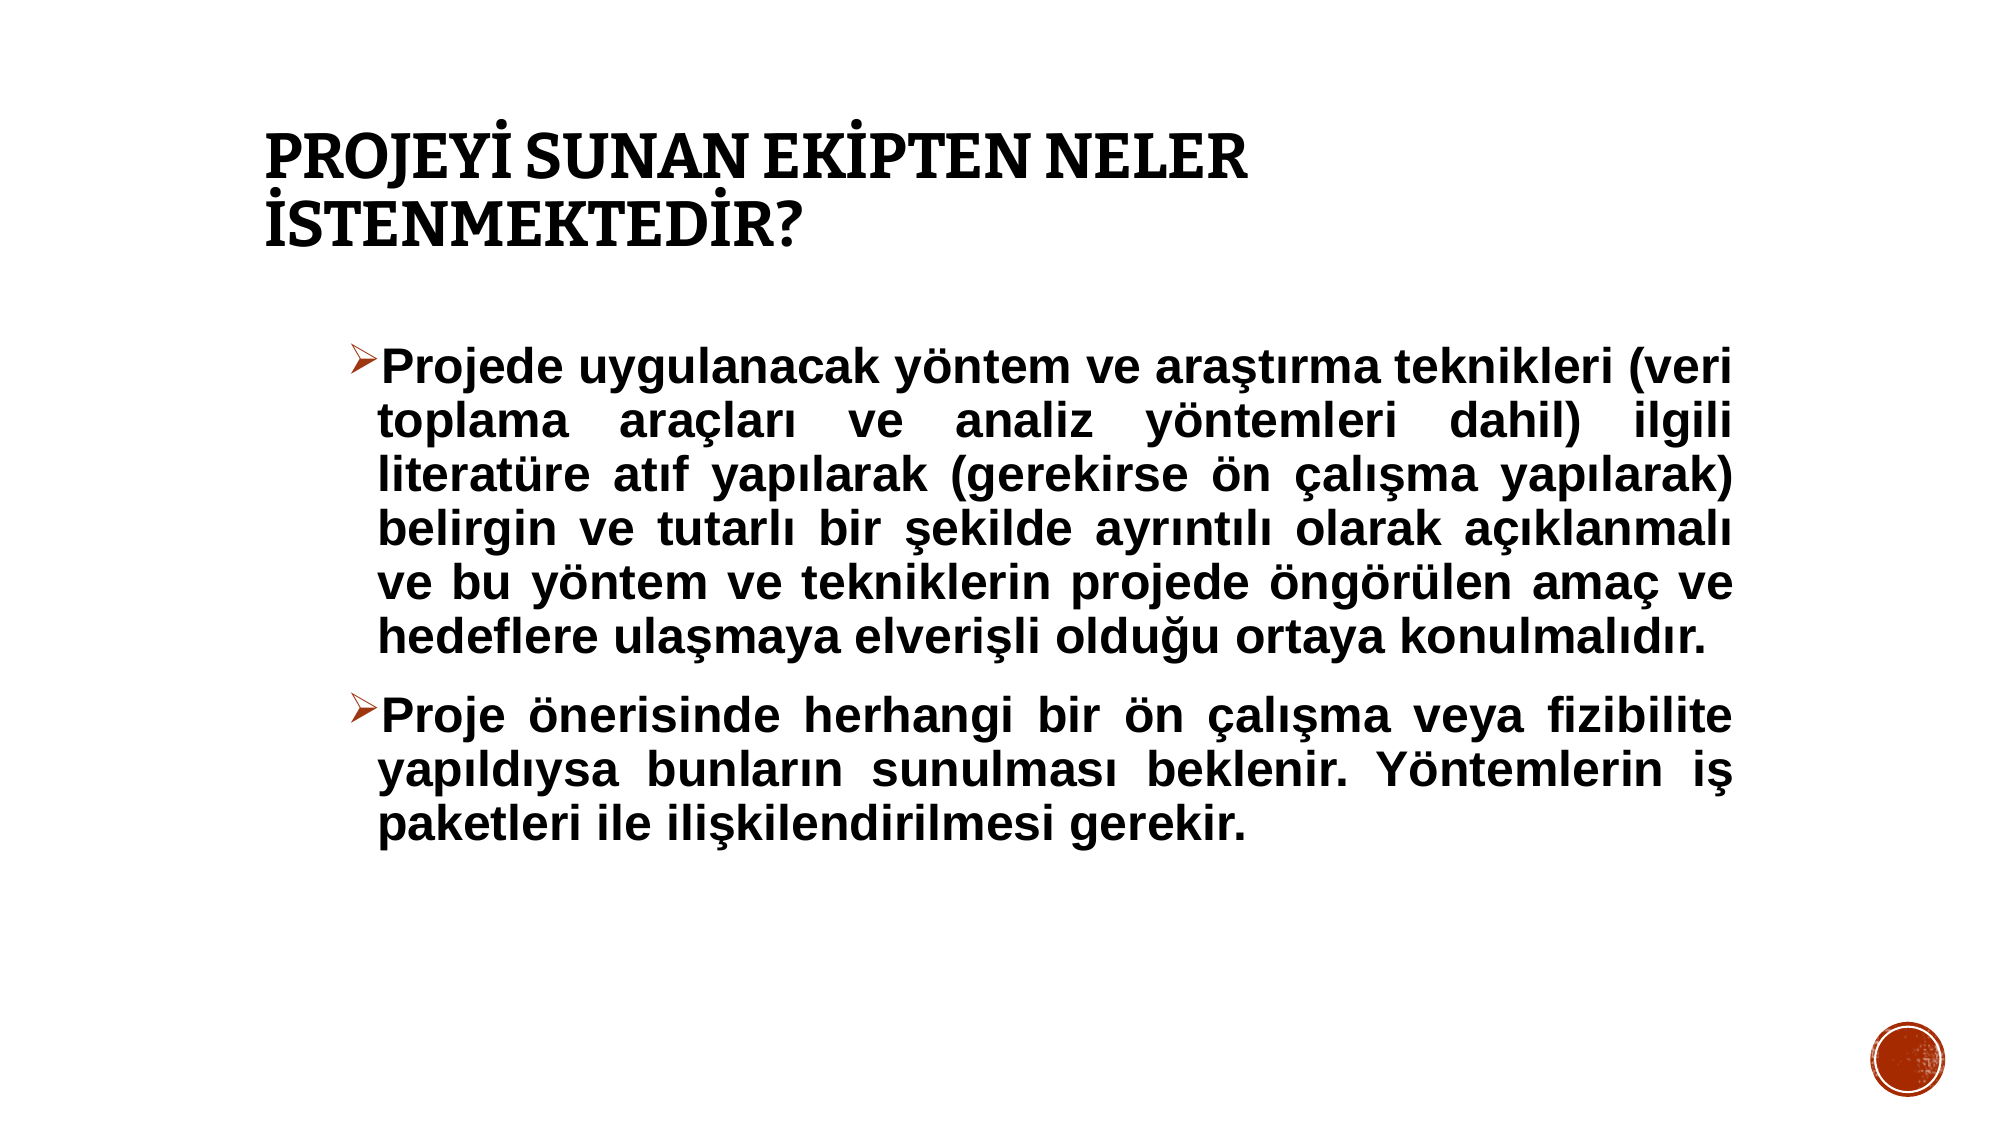

# Projeyİ sunan ekİPten neler İStenmektedİR?
Projede uygulanacak yöntem ve araştırma teknikleri (veri toplama araçları ve analiz yöntemleri dahil) ilgili literatüre atıf yapılarak (gerekirse ön çalışma yapılarak) belirgin ve tutarlı bir şekilde ayrıntılı olarak açıklanmalı ve bu yöntem ve tekniklerin projede öngörülen amaç ve hedeflere ulaşmaya elverişli olduğu ortaya konulmalıdır.
Proje önerisinde herhangi bir ön çalışma veya fizibilite yapıldıysa bunların sunulması beklenir. Yöntemlerin iş paketleri ile ilişkilendirilmesi gerekir.